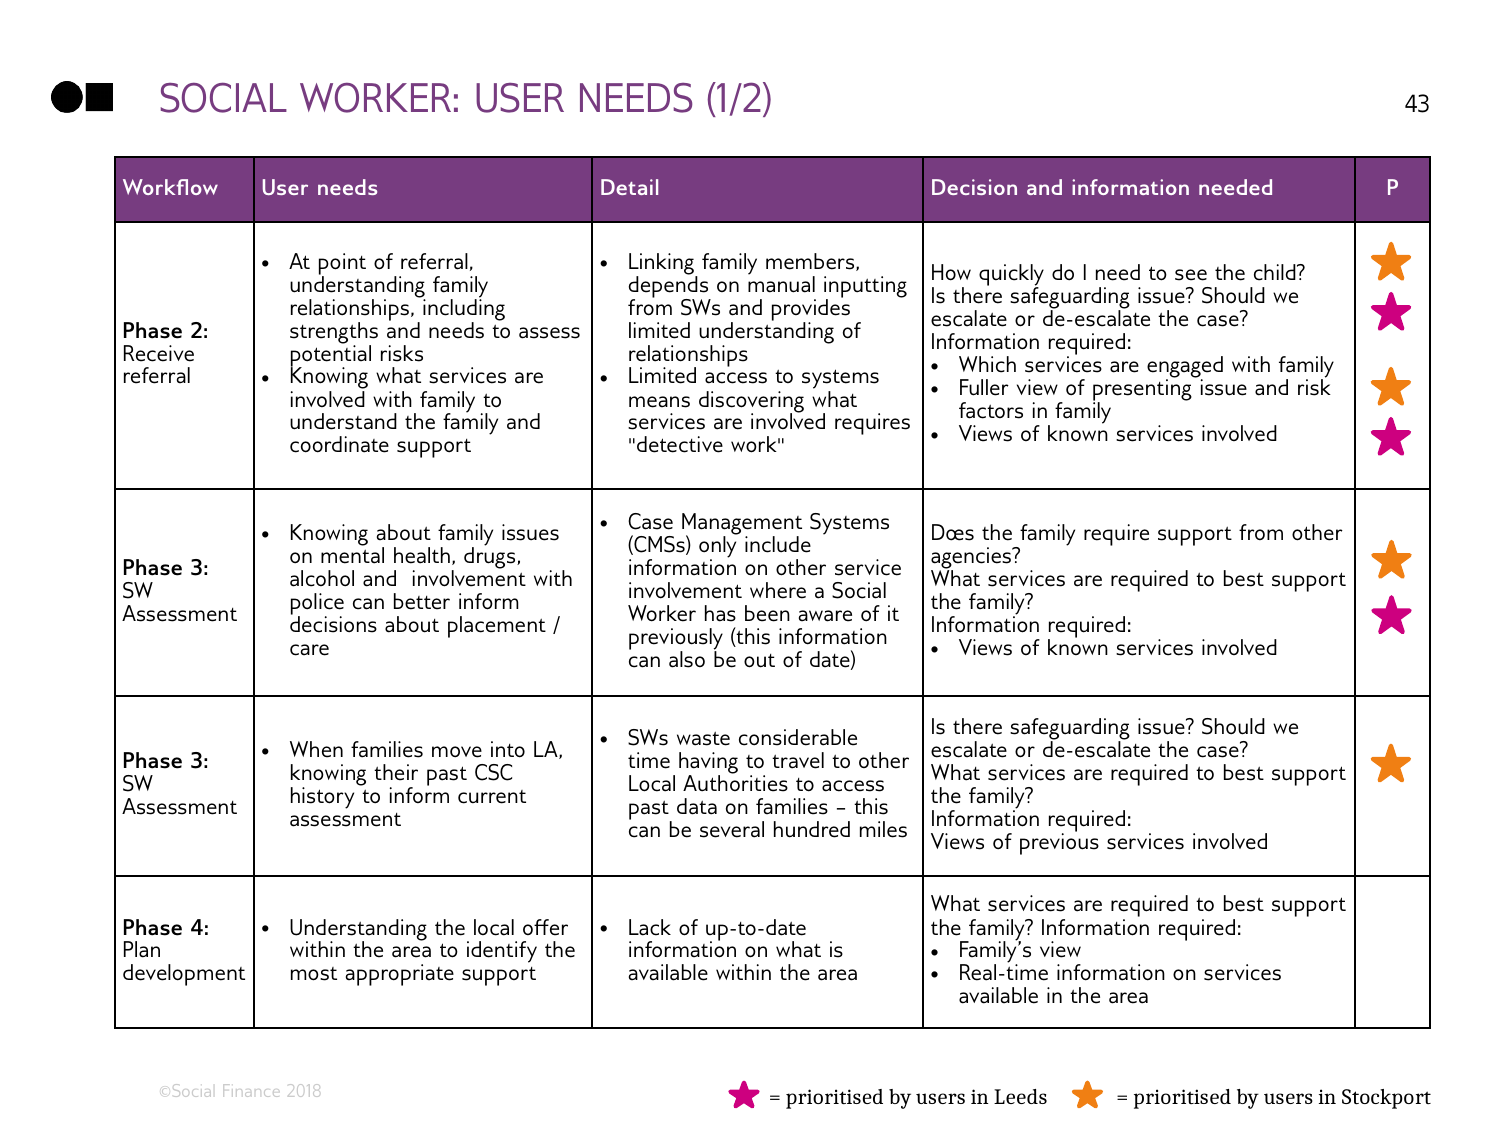

# Social worker: user needs (1/2)
43
| Workflow | User needs | Detail | Decision and information needed | P |
| --- | --- | --- | --- | --- |
| Phase 2: Receive referral | At point of referral, understanding family relationships, including strengths and needs to assess potential risks Knowing what services are involved with family to understand the family and coordinate support | Linking family members, depends on manual inputting from SWs and provides limited understanding of relationships Limited access to systems means discovering what services are involved requires "detective work" | How quickly do I need to see the child? Is there safeguarding issue? Should we escalate or de-escalate the case? Information required: Which services are engaged with family Fuller view of presenting issue and risk factors in family Views of known services involved |  |
| Phase 3: SW Assessment | Knowing about family issues on mental health, drugs, alcohol and  involvement with police can better inform decisions about placement / care | Case Management Systems (CMSs) only include information on other service involvement where a Social Worker has been aware of it previously (this information can also be out of date) | Does the family require support from other agencies? What services are required to best support the family? Information required: Views of known services involved |  |
| Phase 3: SW Assessment | When families move into LA, knowing their past CSC history to inform current assessment | SWs waste considerable time having to travel to other Local Authorities to access past data on families – this can be several hundred miles | Is there safeguarding issue? Should we escalate or de-escalate the case? What services are required to best support the family? Information required: Views of previous services involved |  |
| Phase 4: Plan development | Understanding the local offer within the area to identify the most appropriate support | Lack of up-to-date information on what is available within the area | What services are required to best support the family? Information required: Family’s view Real-time information on services available in the area |  |

= prioritised by users in Leeds	          = prioritised by users in Stockport